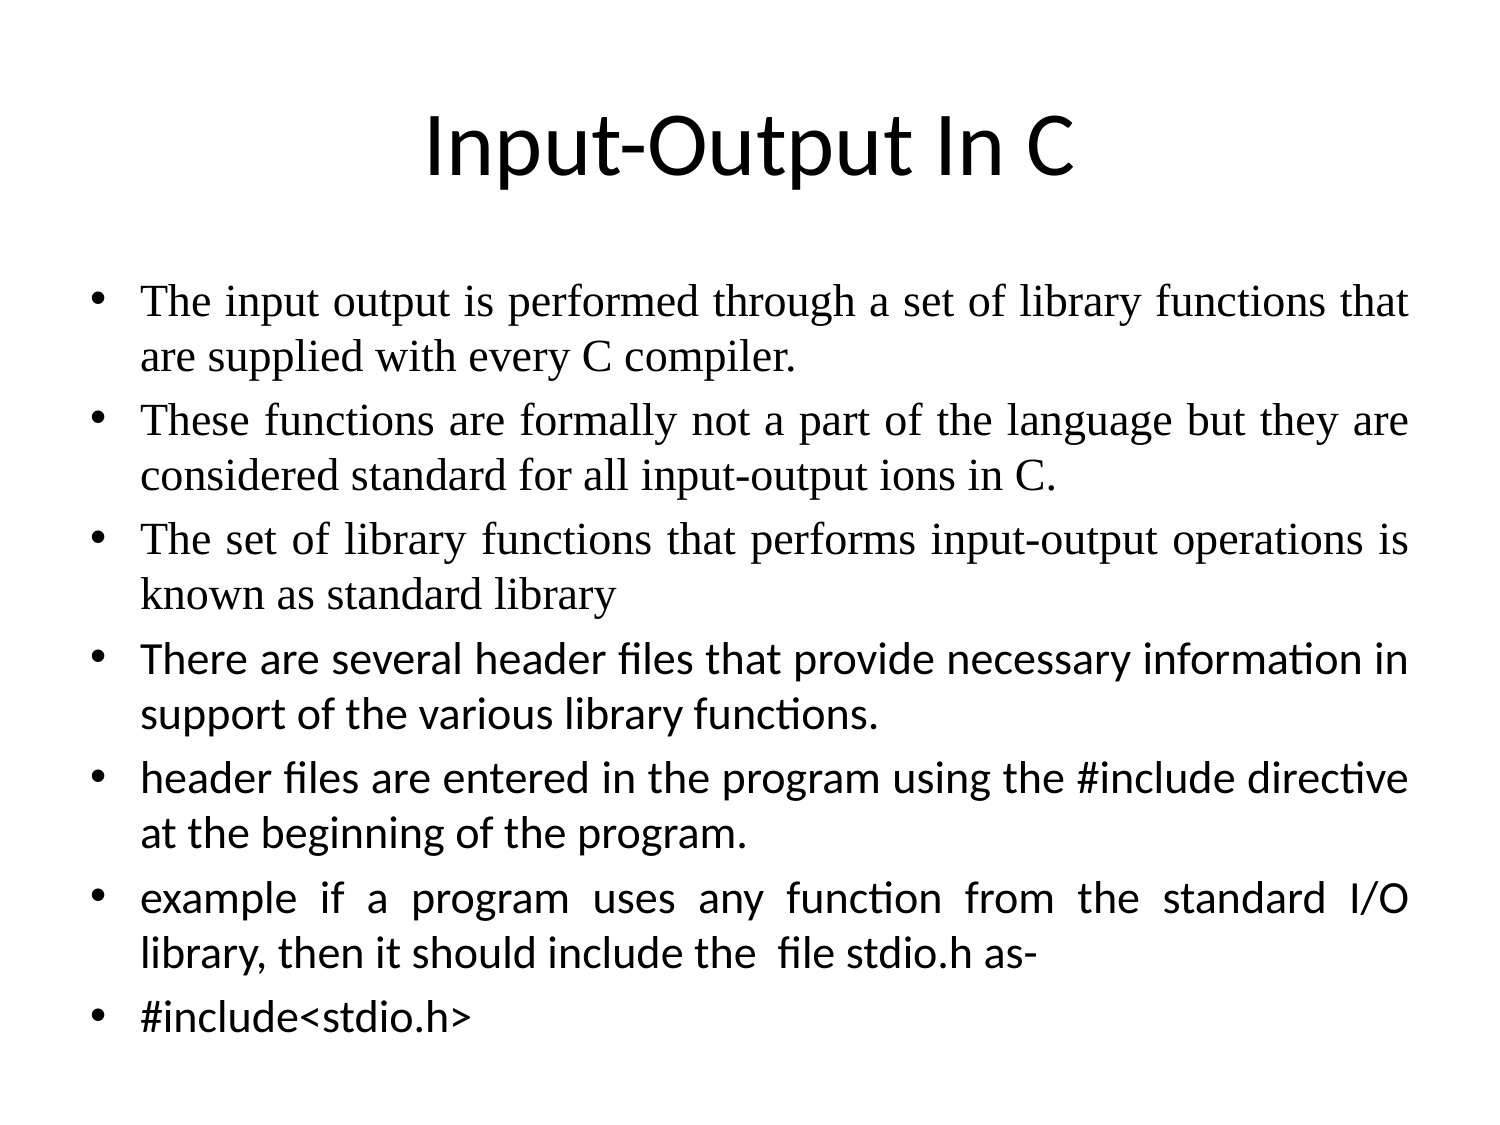

# Input-Output In C
The input output is performed through a set of library functions that are supplied with every C compiler.
These functions are formally not a part of the language but they are considered standard for all input-output ions in C.
The set of library functions that performs input-output operations is known as standard library
There are several header files that provide necessary information in support of the various library functions.
header files are entered in the program using the #include directive at the beginning of the program.
example if a program uses any function from the standard I/O library, then it should include the  file stdio.h as-
#include<stdio.h>